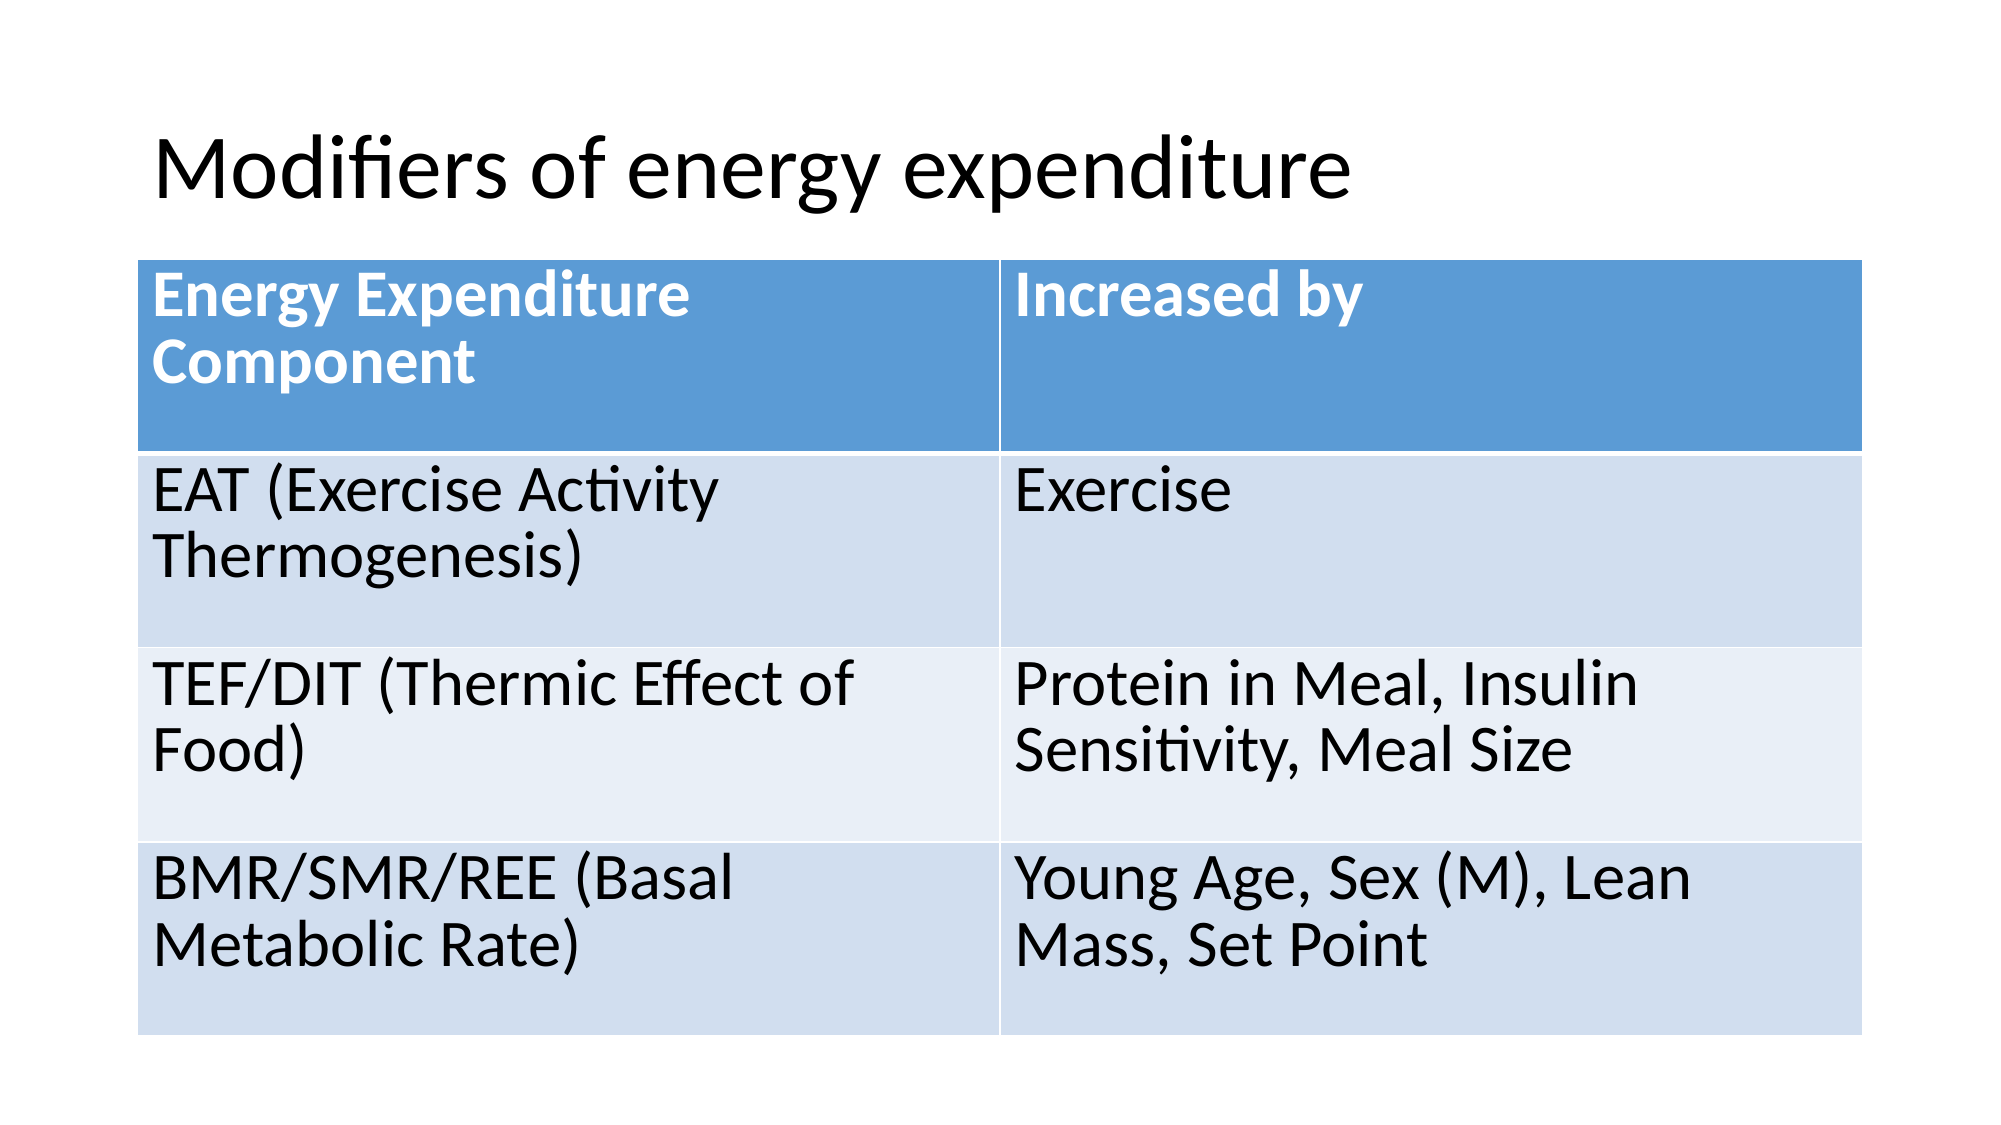

# Modifiers of energy expenditure
| Energy Expenditure Component | Increased by |
| --- | --- |
| EAT (Exercise Activity Thermogenesis) | Exercise |
| TEF/DIT (Thermic Effect of Food) | Protein in Meal, Insulin Sensitivity, Meal Size |
| BMR/SMR/REE (Basal Metabolic Rate) | Young Age, Sex (M), Lean Mass, Set Point |